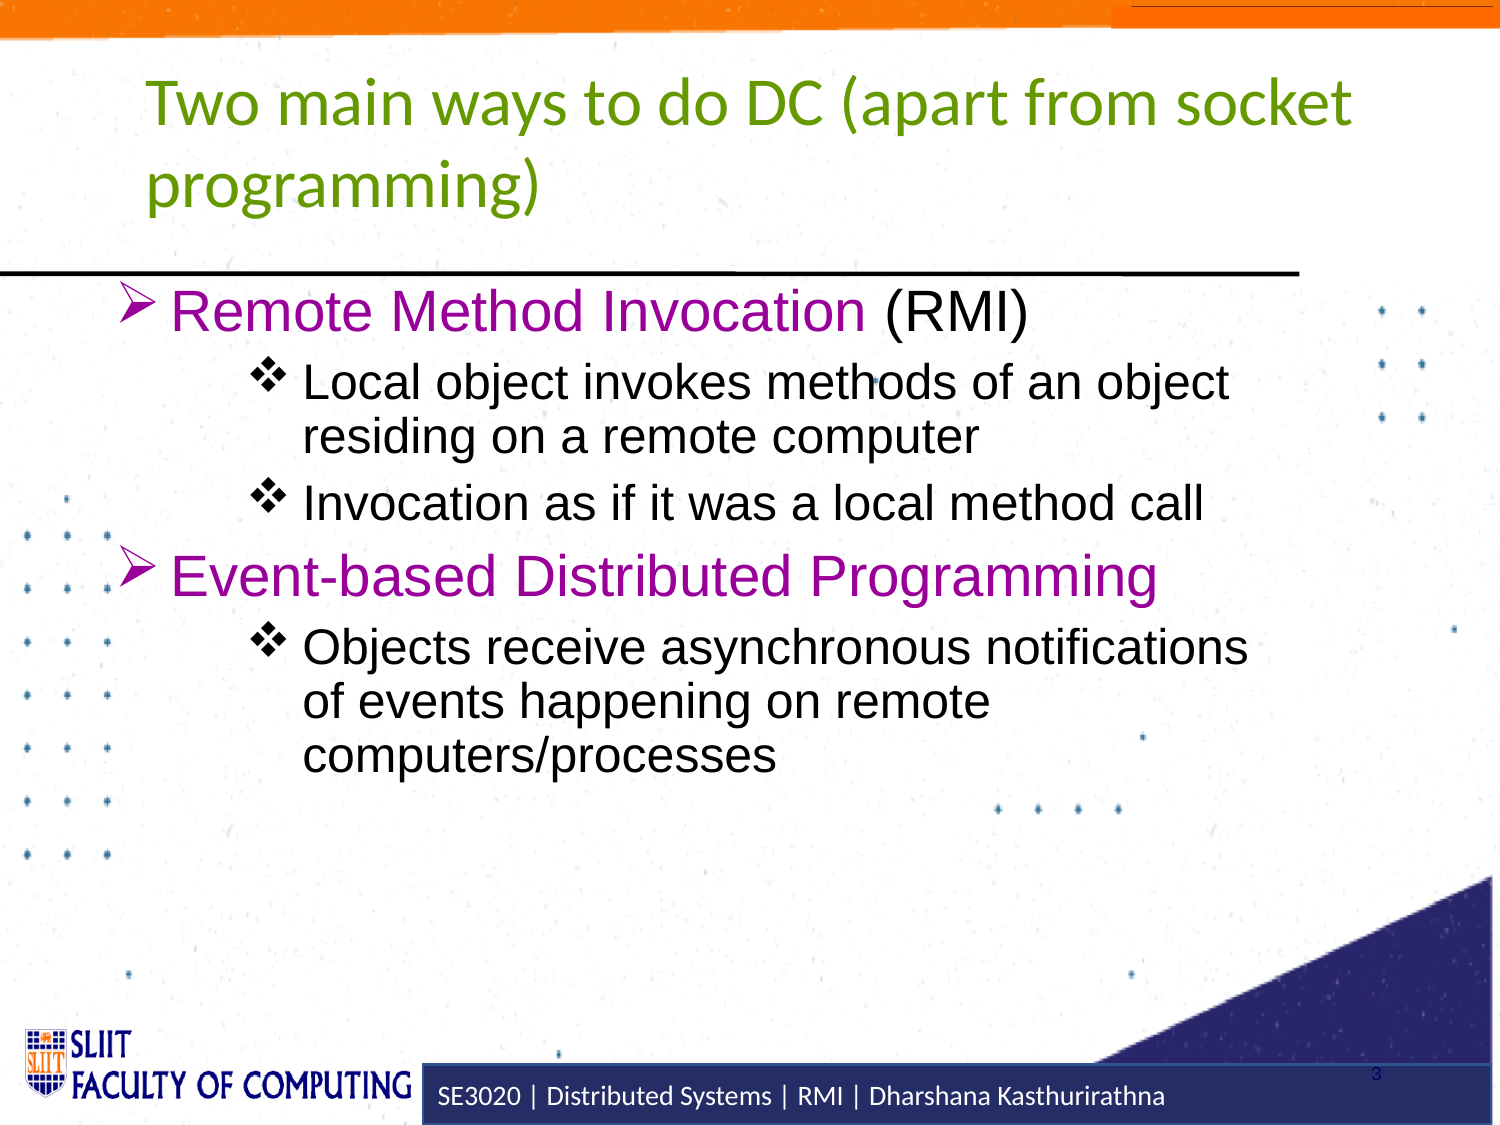

# Two main ways to do DC (apart from socket programming)
Remote Method Invocation (RMI)
Local object invokes methods of an object residing on a remote computer
Invocation as if it was a local method call
Event-based Distributed Programming
Objects receive asynchronous notifications of events happening on remote computers/processes

3